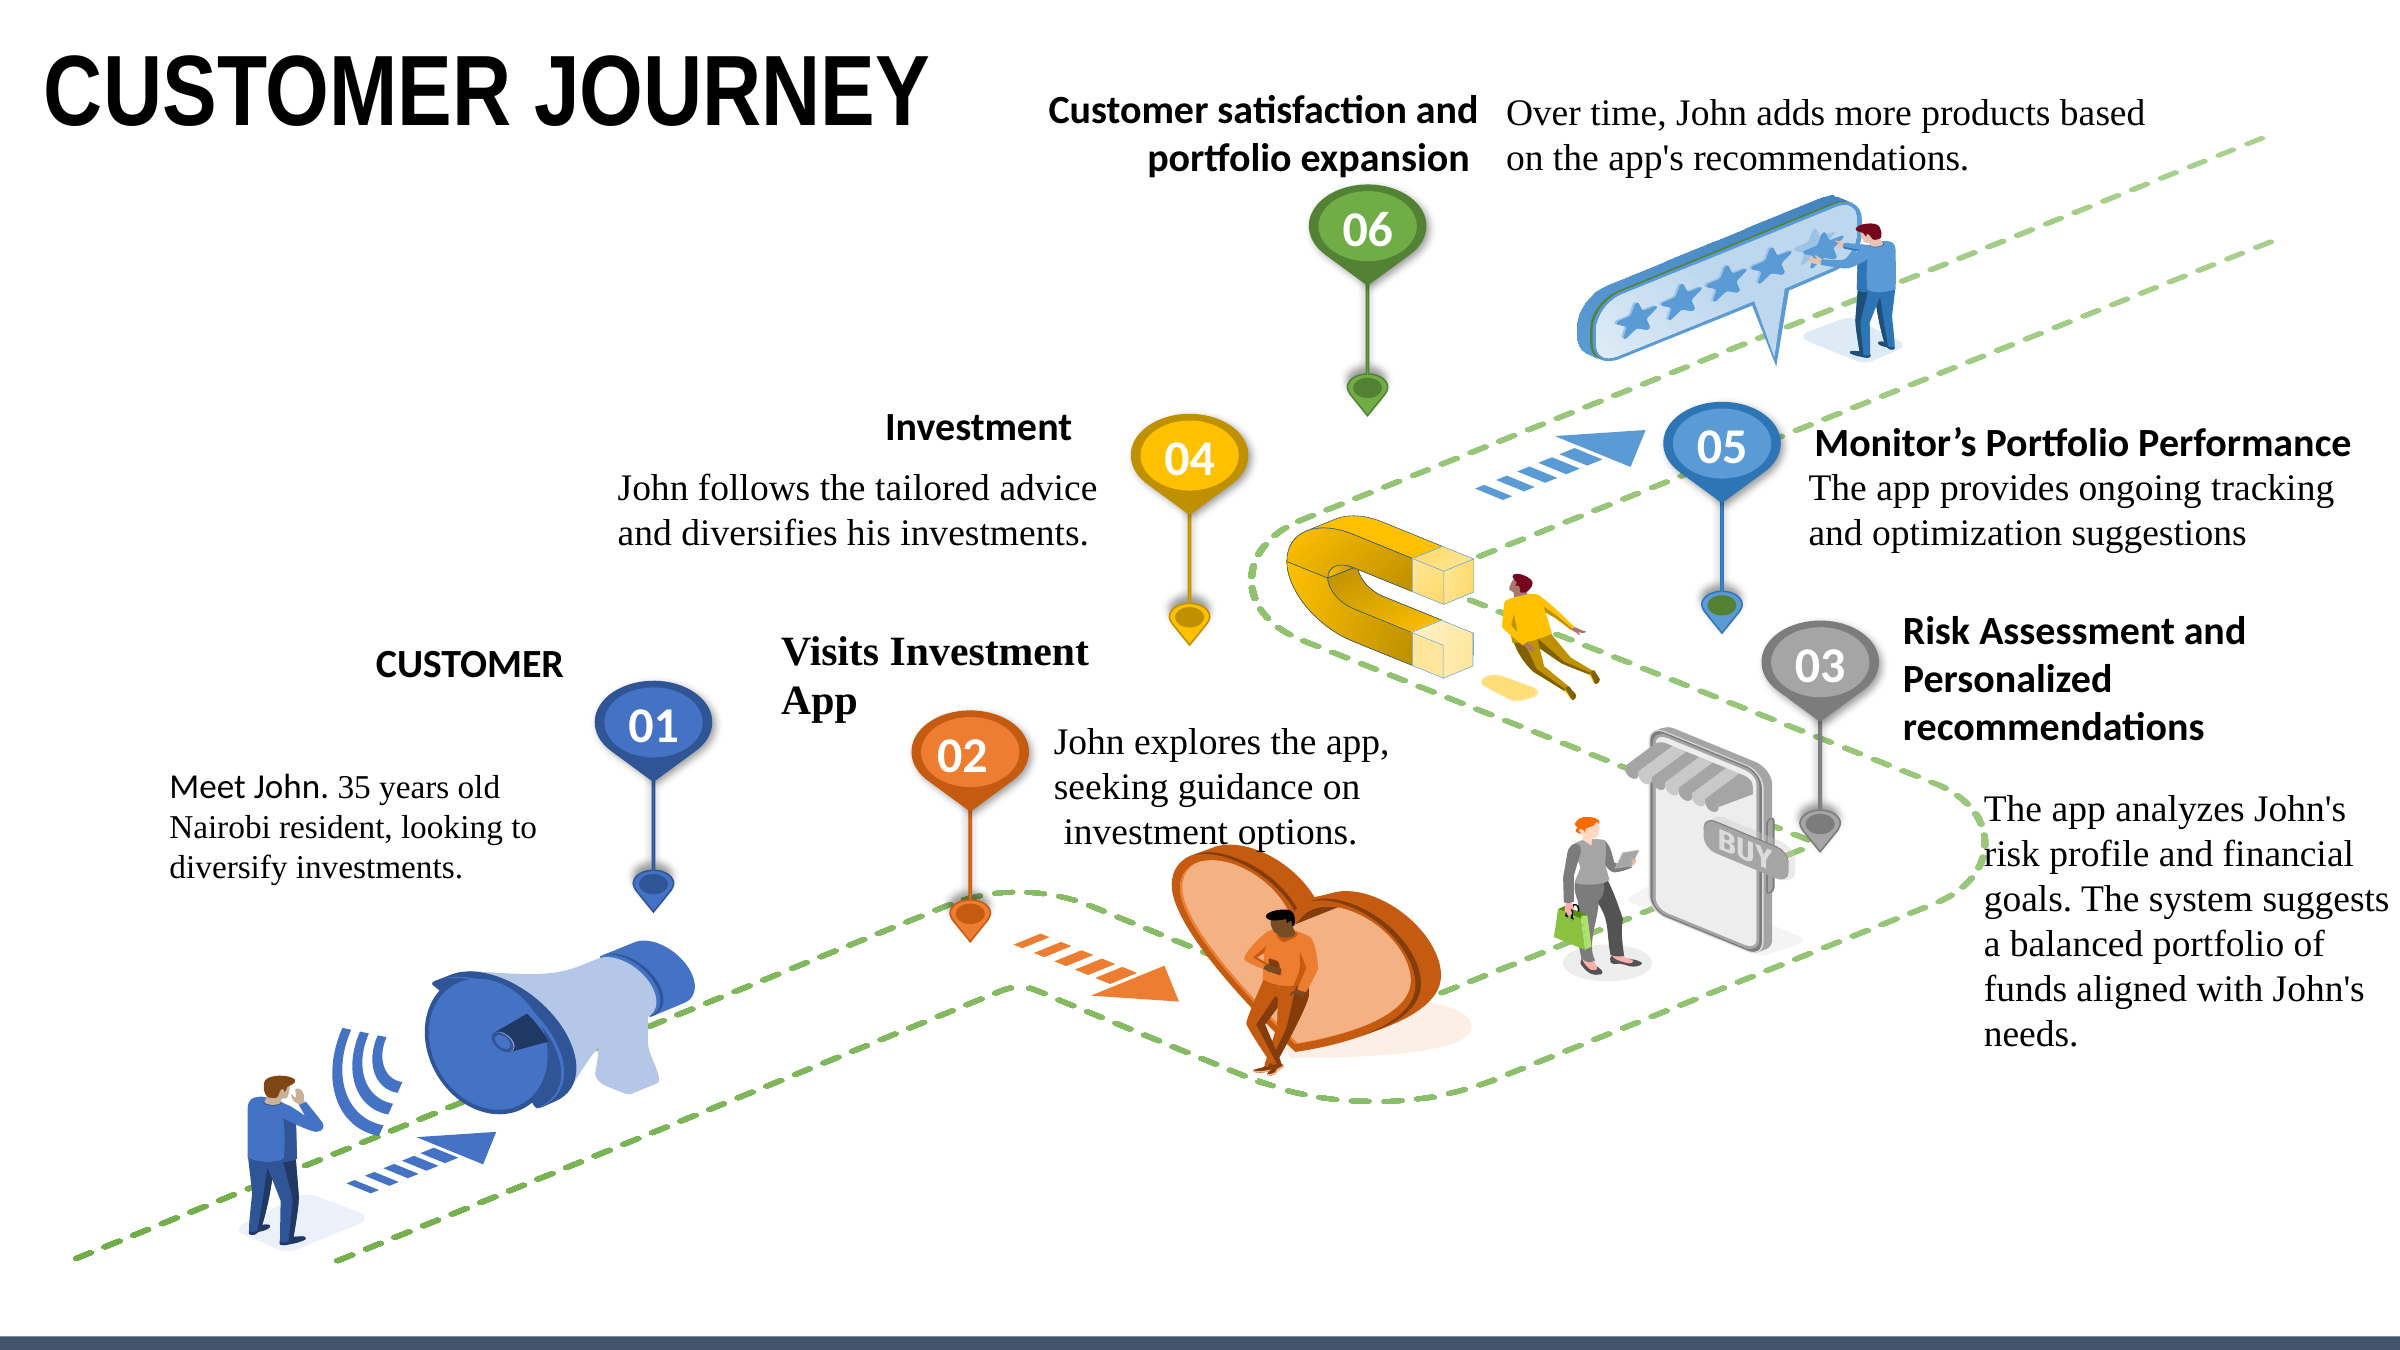

# CUSTOMER JOURNEY
Customer satisfaction and portfolio expansion

06

Investment

05

Monitor’s Portfolio Performance

04

Risk Assessment and Personalized recommendations

03

CUSTOMER
Visits Investment App

01

02

Meet John. 35 years old
Nairobi resident, looking to diversify investments.

Over time, John adds more products based on the app's recommendations.
John follows the tailored advice and diversifies his investments.
The app provides ongoing tracking and optimization suggestions
John explores the app,
seeking guidance on
 investment options.
The app analyzes John's risk profile and financial goals. The system suggests a balanced portfolio of funds aligned with John's needs.